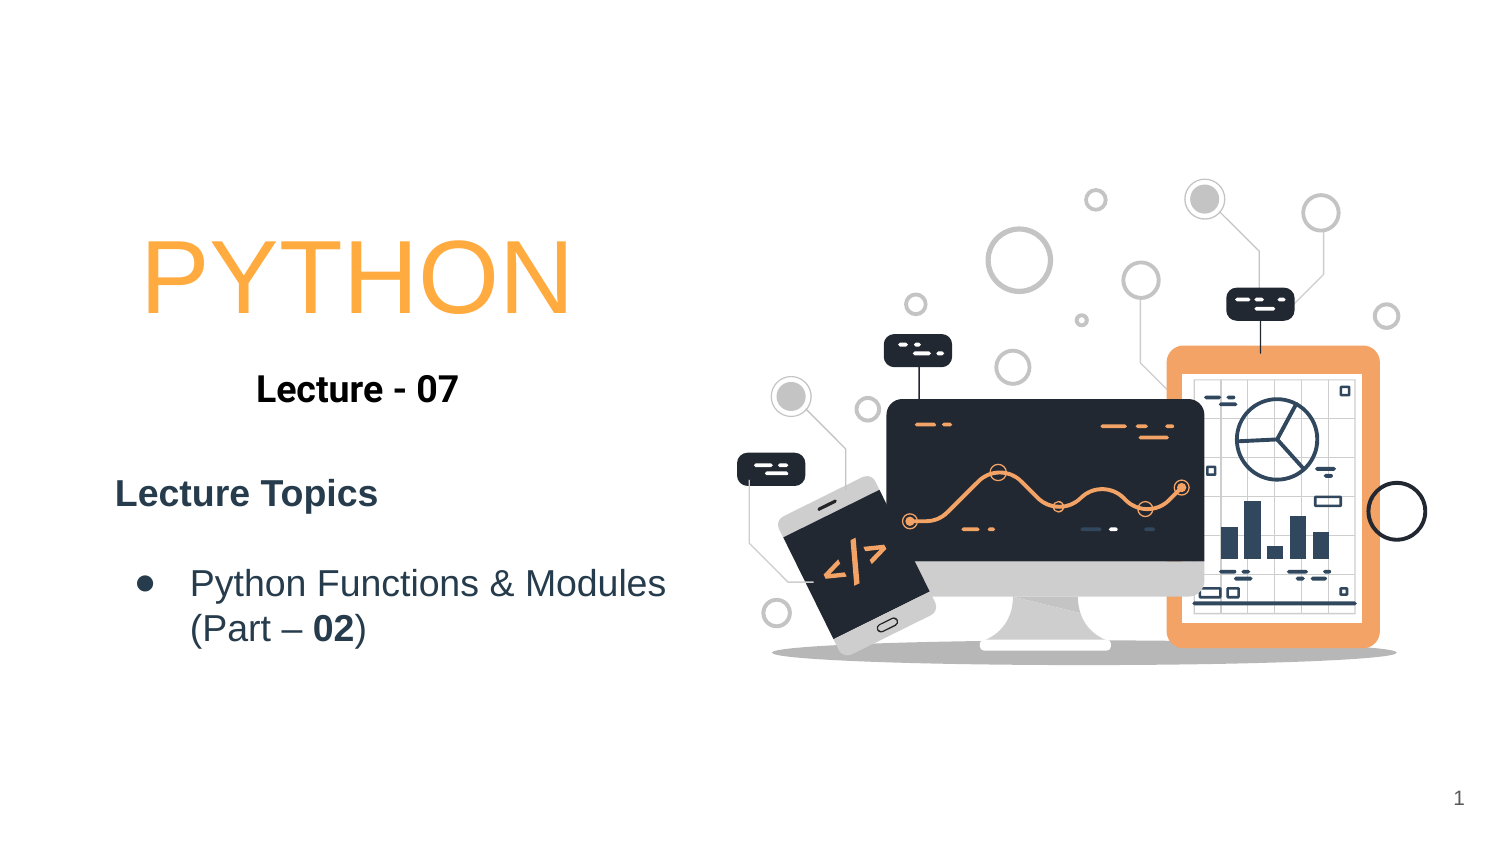

PYTHON
Lecture - 07
Lecture Topics

Python Functions & Modules
(Part – 02)
1